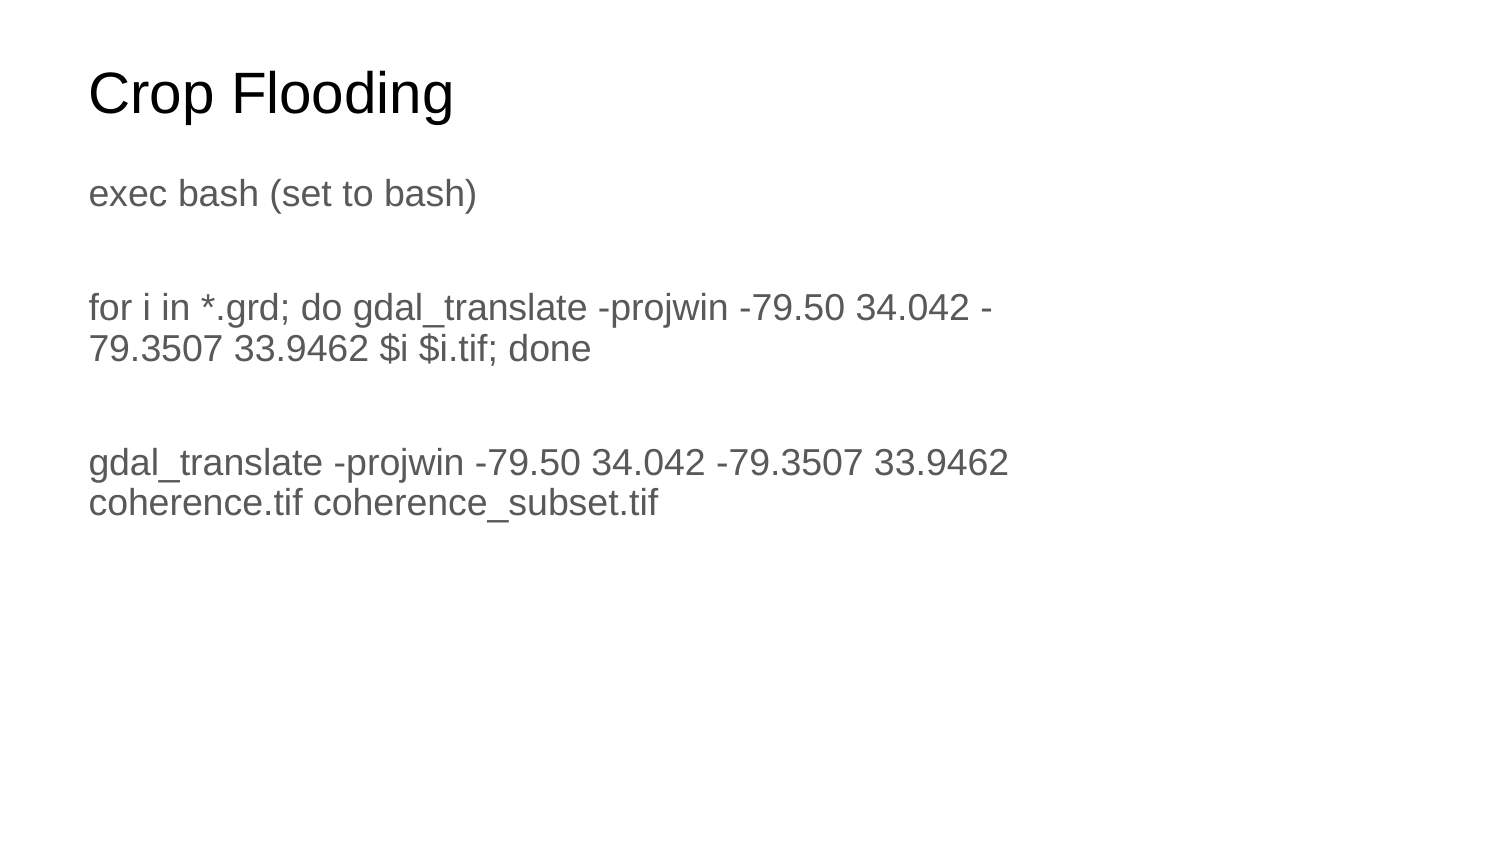

# Crop Flooding
exec bash (set to bash)

for i in *.grd; do gdal_translate -projwin -79.50 34.042 -79.3507 33.9462 $i $i.tif; done

gdal_translate -projwin -79.50 34.042 -79.3507 33.9462 coherence.tif coherence_subset.tif